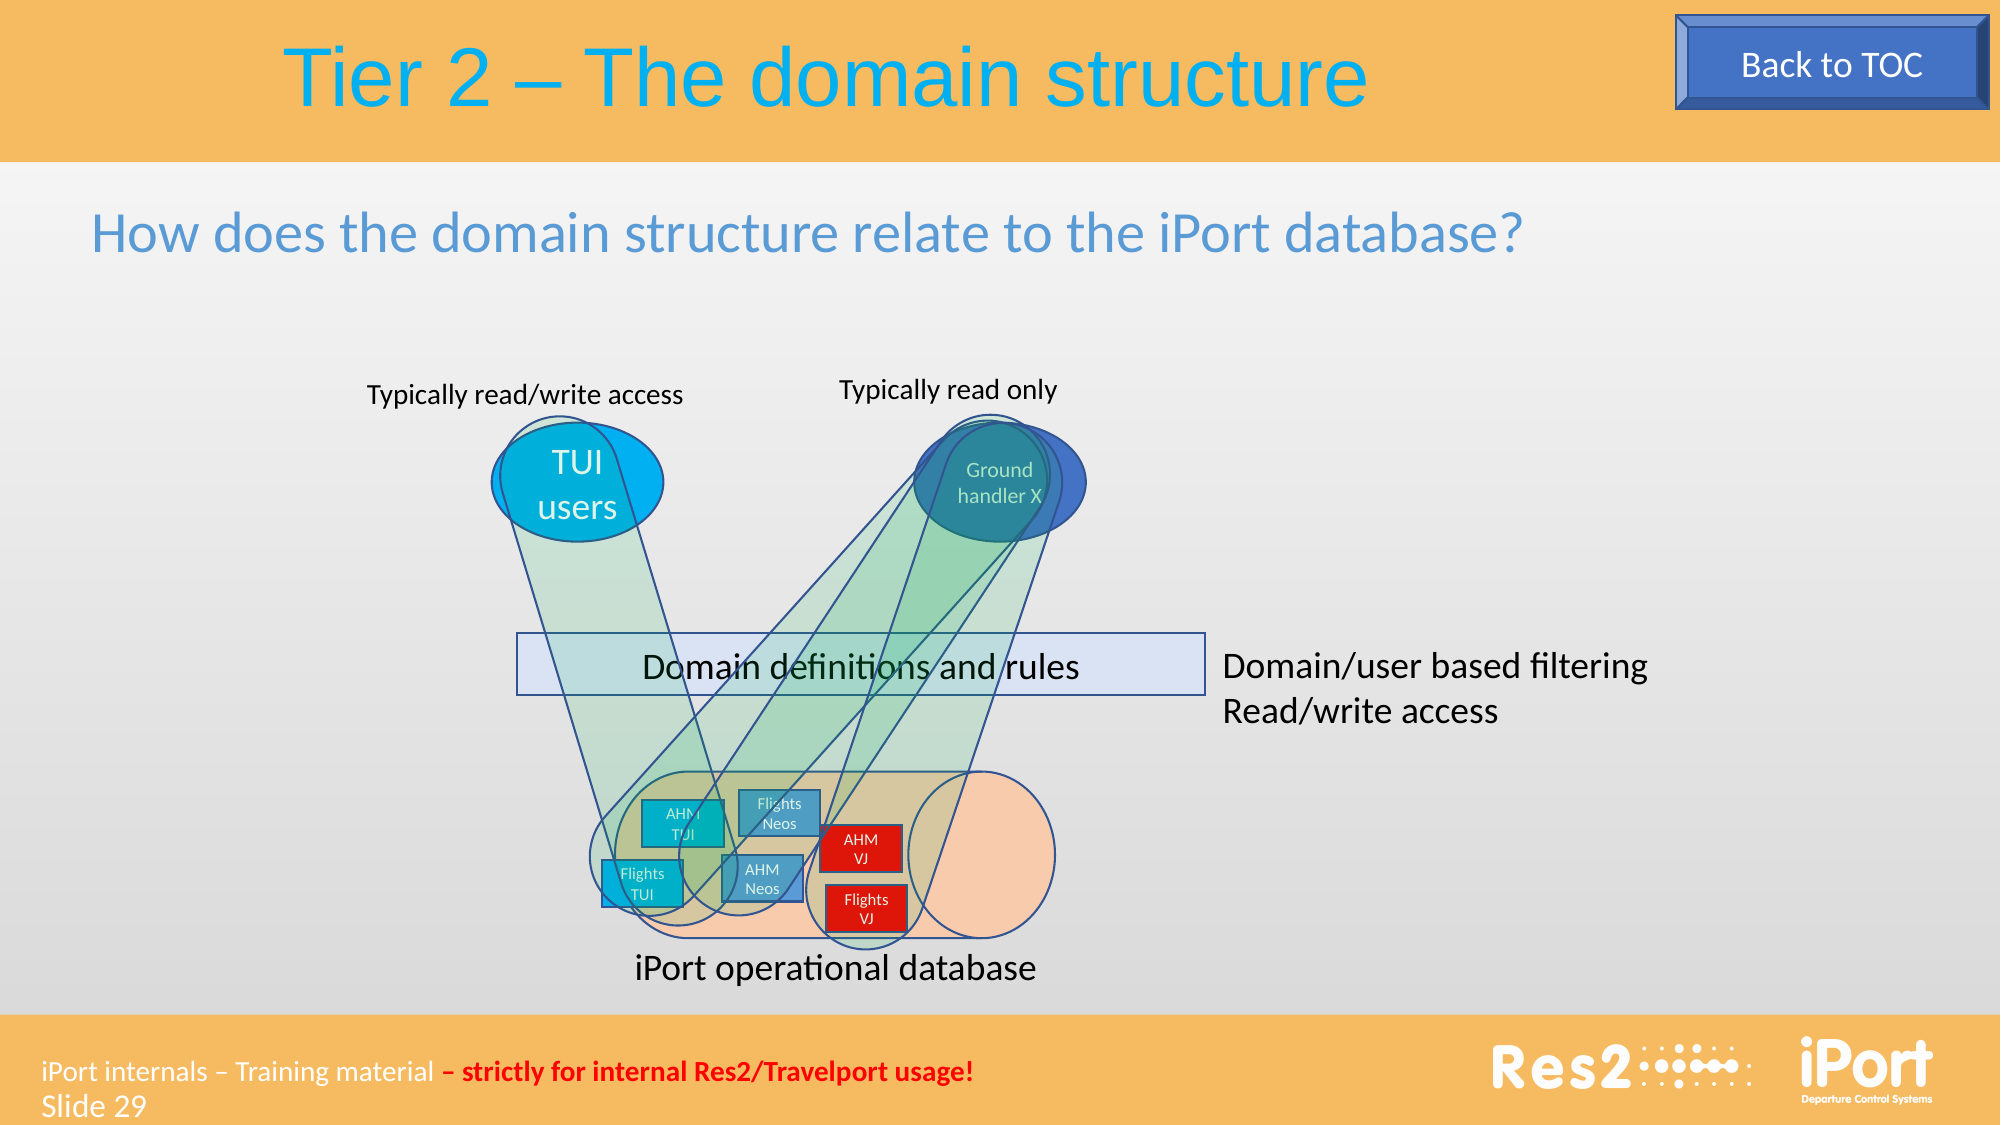

Tier 2 – The domain structure
Back to TOC
How does the domain structure relate to the iPort database?
Typically read only
Typically read/write access
TUI users
Ground handler X

Domain definitions and rules
Domain/user based filtering
Read/write access

Flights
Neos
AHM
TUI
AHM
VJ
AHM
Neos
Flights
TUI
Flights
VJ
iPort operational database
Slide 29